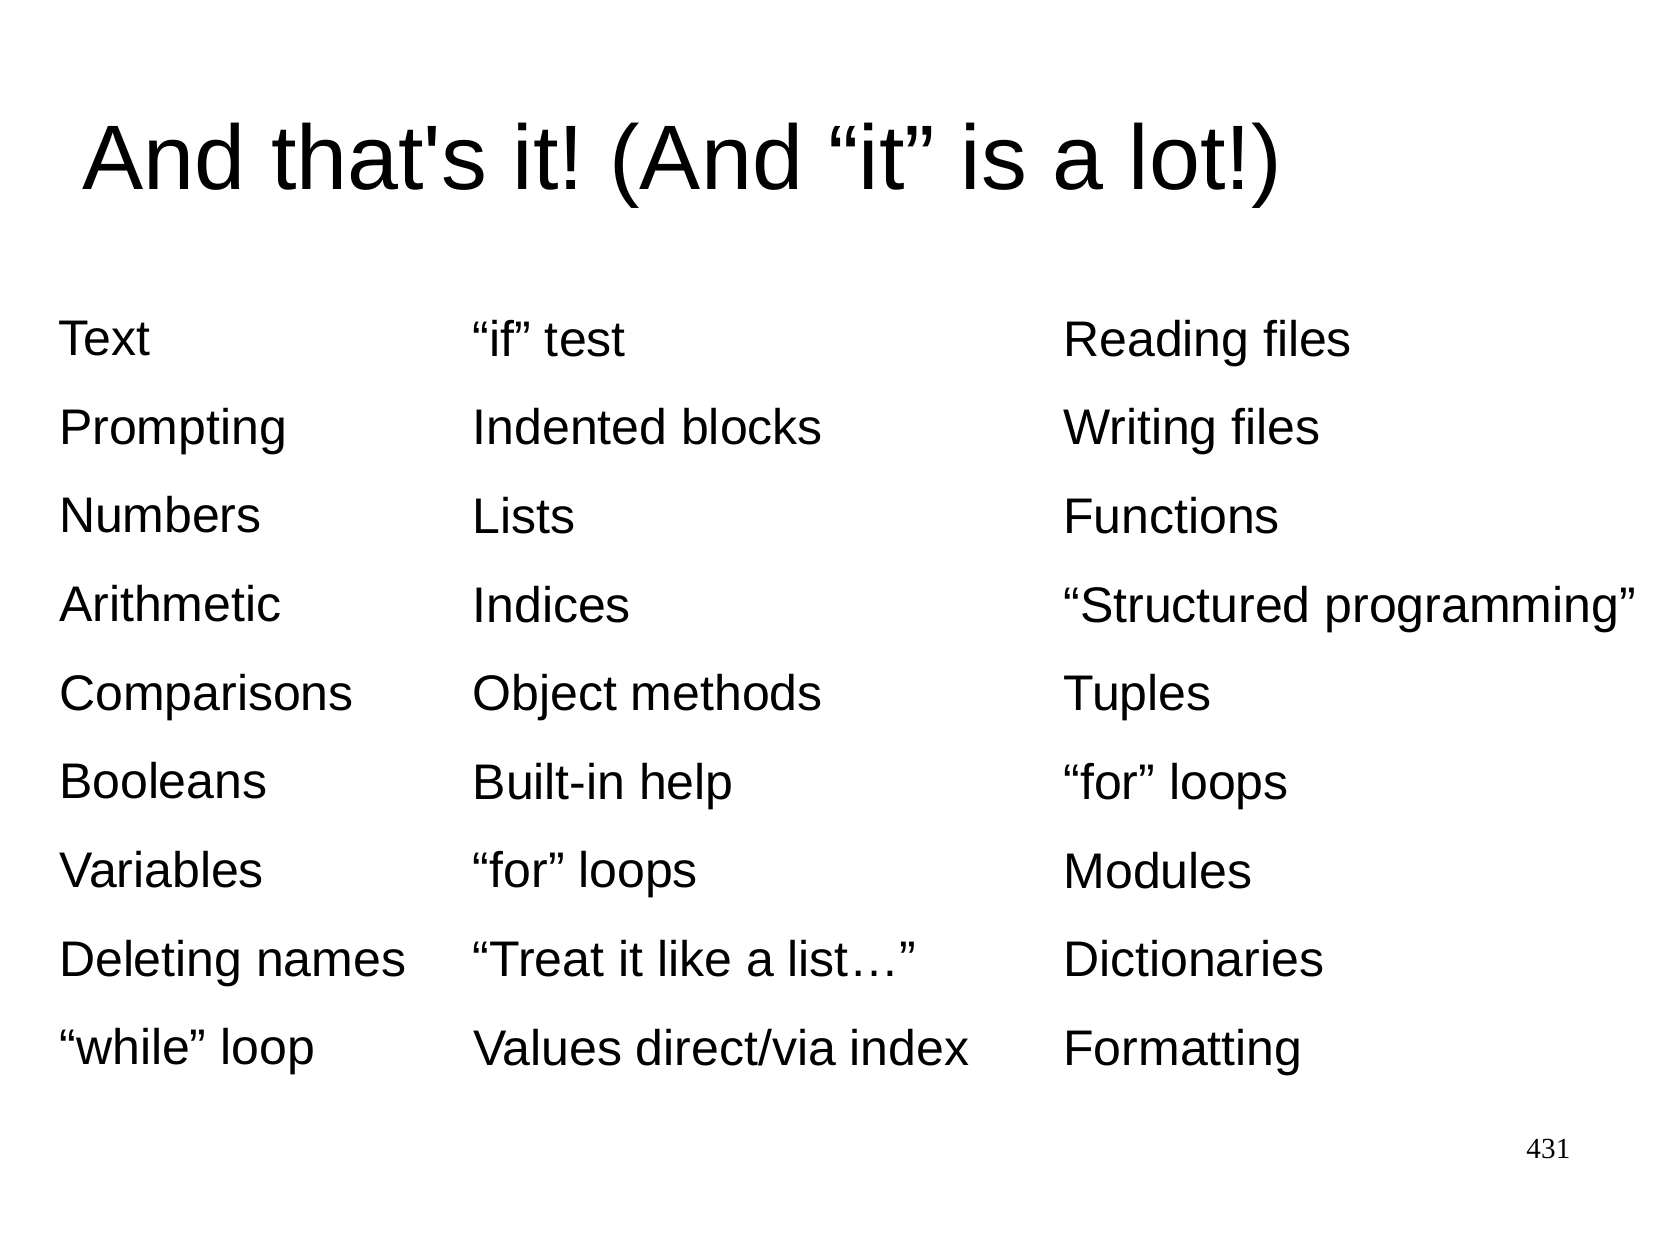

And that's it! (And “it” is a lot!)
Text
“if” test
Reading files
Prompting
Indented blocks
Writing files
Numbers
Lists
Functions
Arithmetic
Indices
“Structured programming”
Comparisons
Object methods
Tuples
Booleans
Built-in help
“for” loops
Variables
“for” loops
Modules
Deleting names
“Treat it like a list…”
Dictionaries
“while” loop
Values direct/via index
Formatting
431